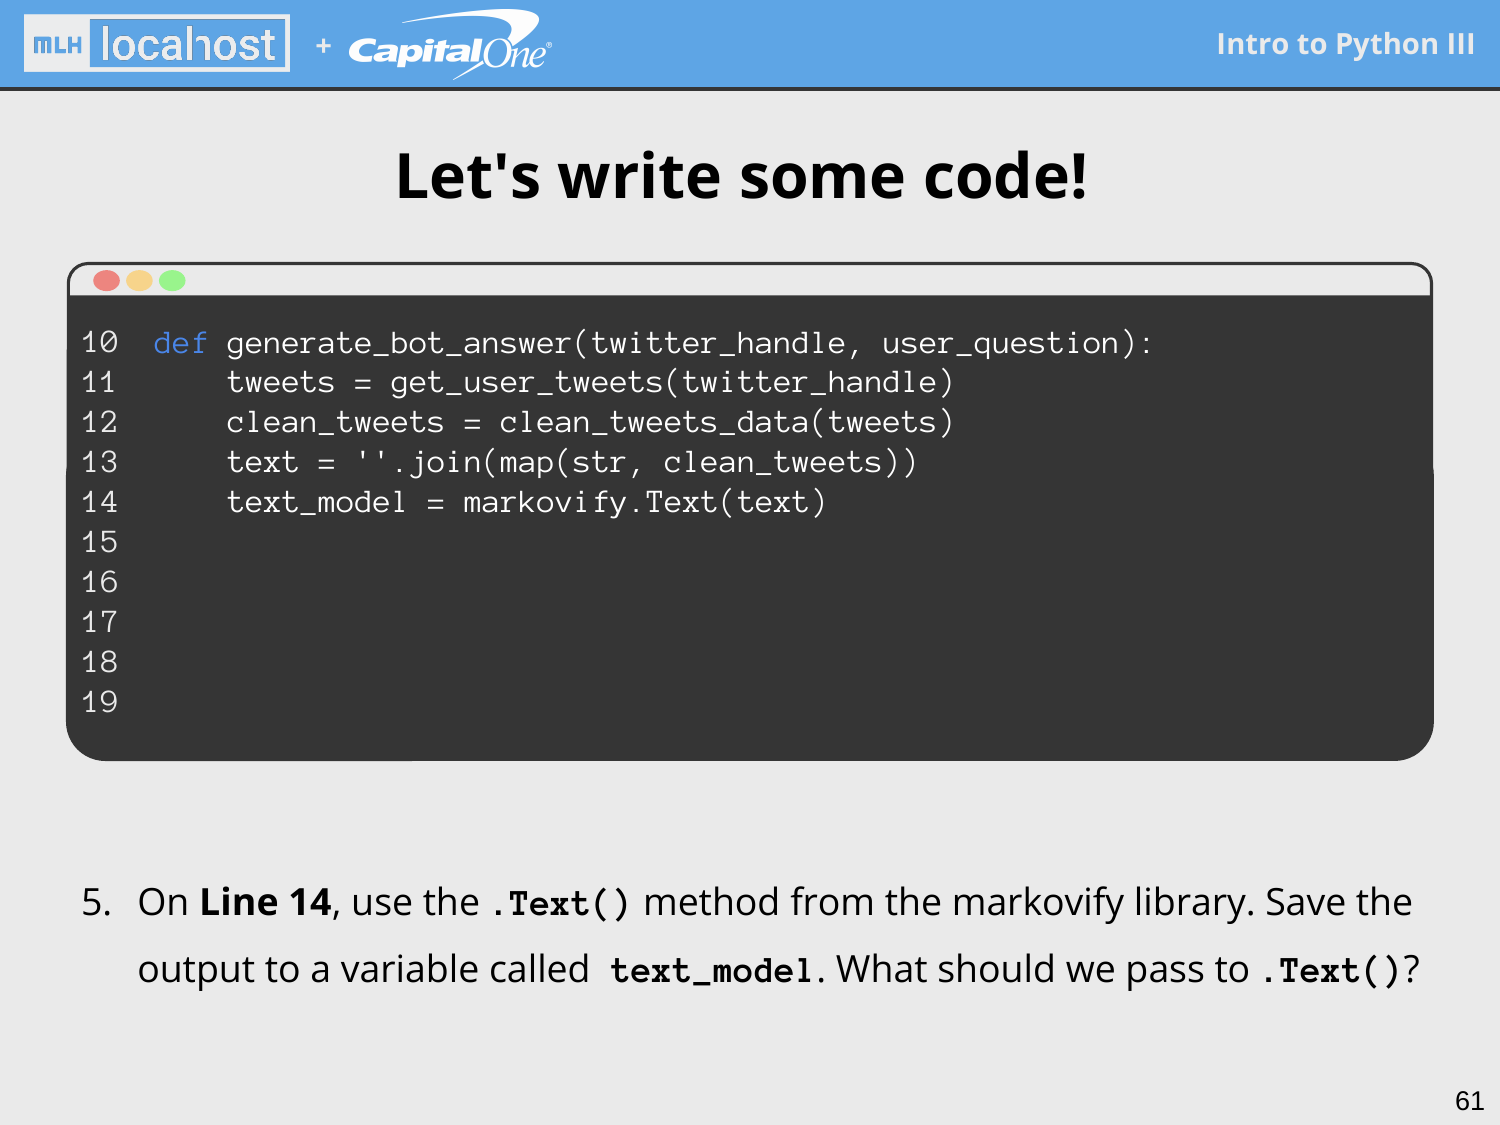

# Let's write some code!

10
11
12
13
14
15
16
17
18
19

def generate_bot_answer(twitter_handle, user_question):
    tweets = get_user_tweets(twitter_handle)
    clean_tweets = clean_tweets_data(tweets)
    text = ''.join(map(str, clean_tweets))
    text_model = markovify.Text(text)
On Line 14, use the .Text() method from the markovify library. Save the output to a variable called text_model. What should we pass to .Text()?